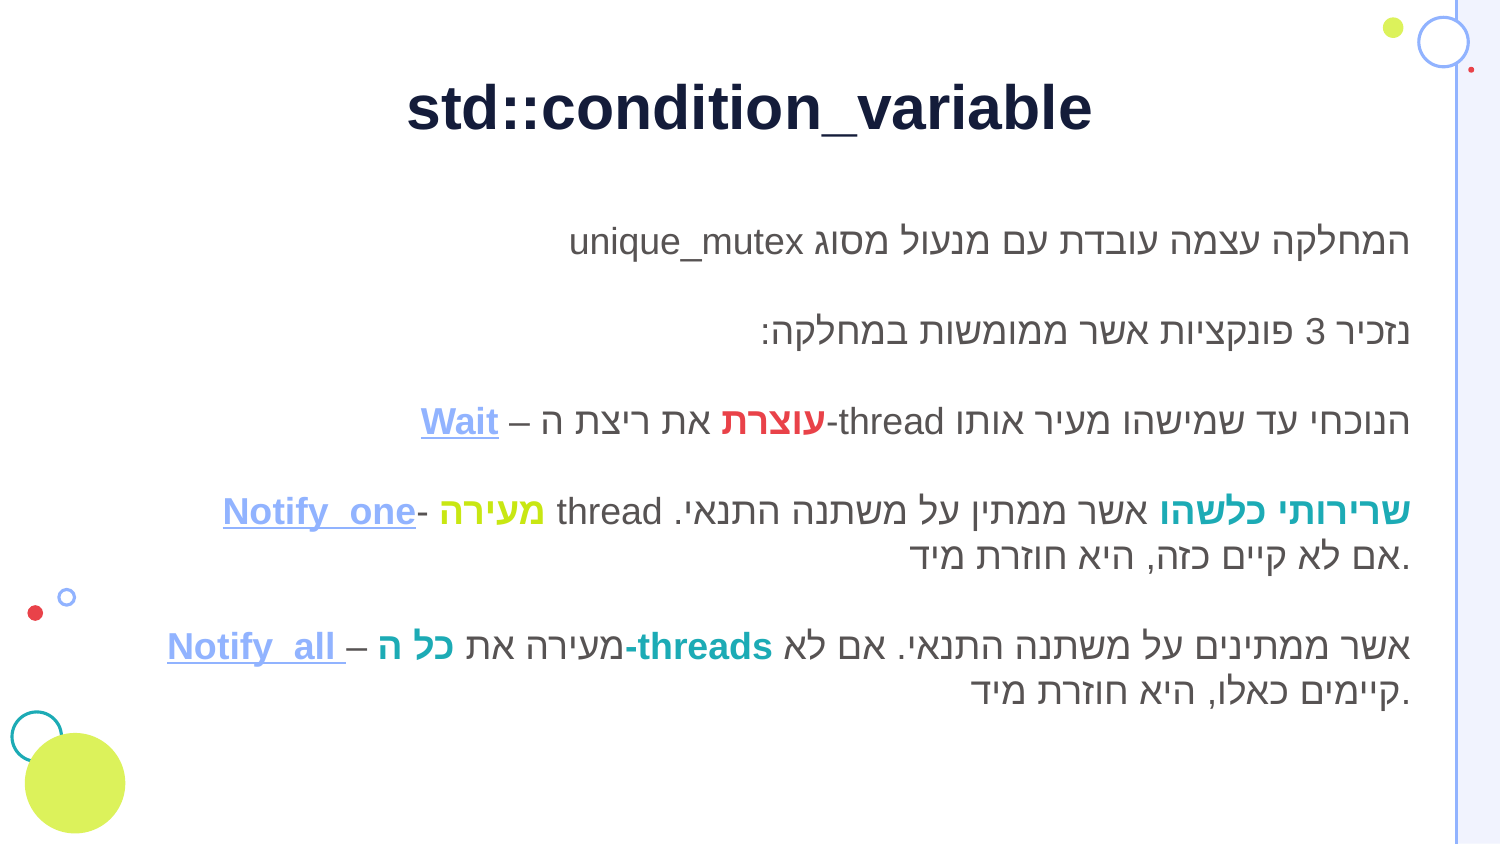

# std::condition_variable
המחלקה עצמה עובדת עם מנעול מסוג unique_mutex
נזכיר 3 פונקציות אשר ממומשות במחלקה:
Wait – עוצרת את ריצת ה-thread הנוכחי עד שמישהו מעיר אותו
Notify_one- מעירה thread שרירותי כלשהו אשר ממתין על משתנה התנאי. אם לא קיים כזה, היא חוזרת מיד.
Notify_all – מעירה את כל ה-threads אשר ממתינים על משתנה התנאי. אם לא קיימים כאלו, היא חוזרת מיד.